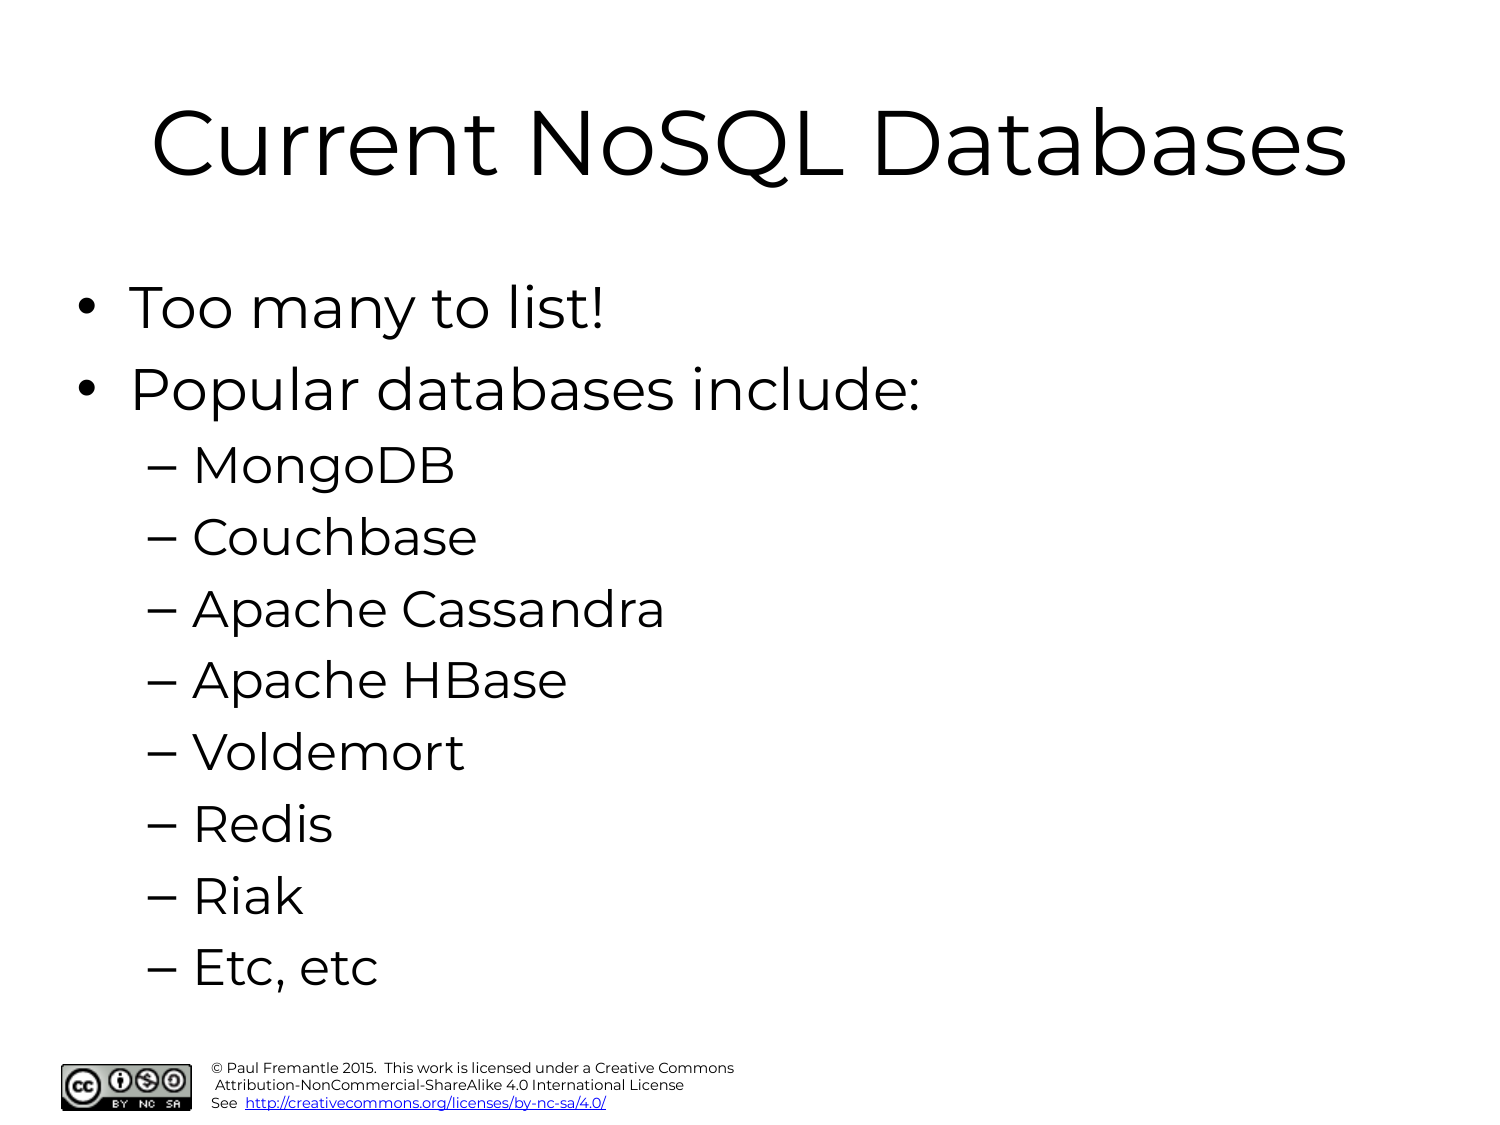

# Current NoSQL Databases
Too many to list!
Popular databases include:
MongoDB
Couchbase
Apache Cassandra
Apache HBase
Voldemort
Redis
Riak
Etc, etc